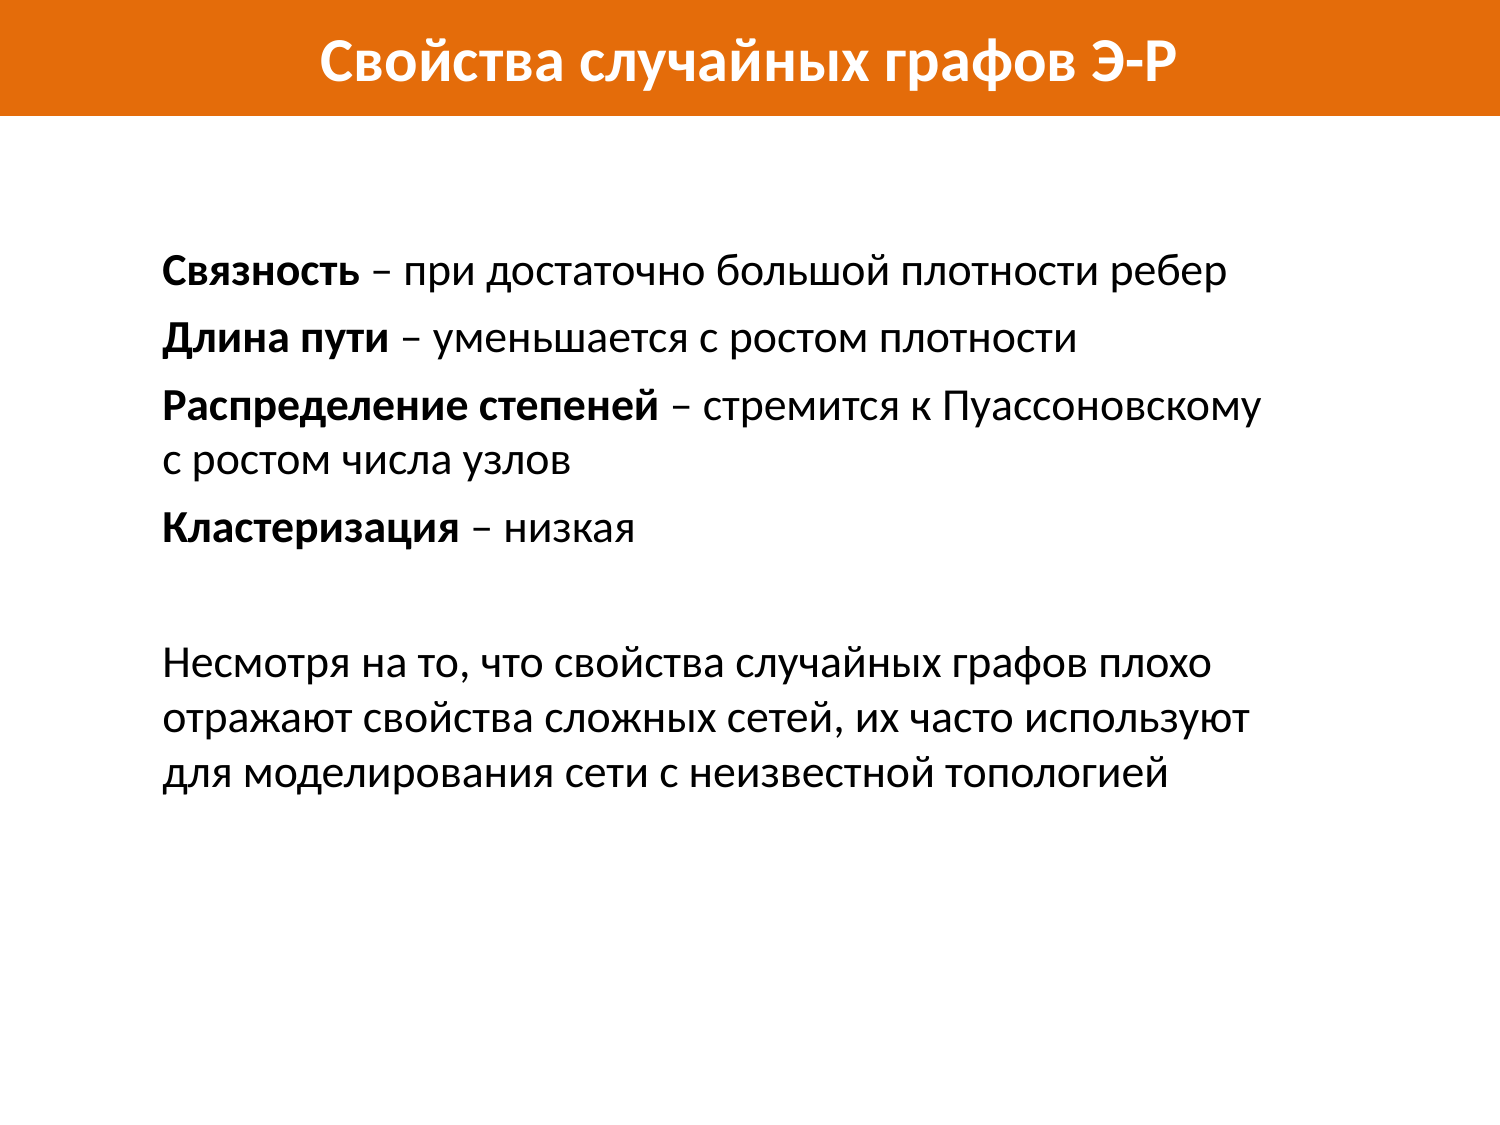

# Свойства случайных графов Э-Р
Связность – при достаточно большой плотности ребер
Длина пути – уменьшается с ростом плотности
Распределение степеней – стремится к Пуассоновскому с ростом числа узлов
Кластеризация – низкая

Несмотря на то, что свойства случайных графов плохо отражают свойства сложных сетей, их часто используют для моделирования сети с неизвестной топологией